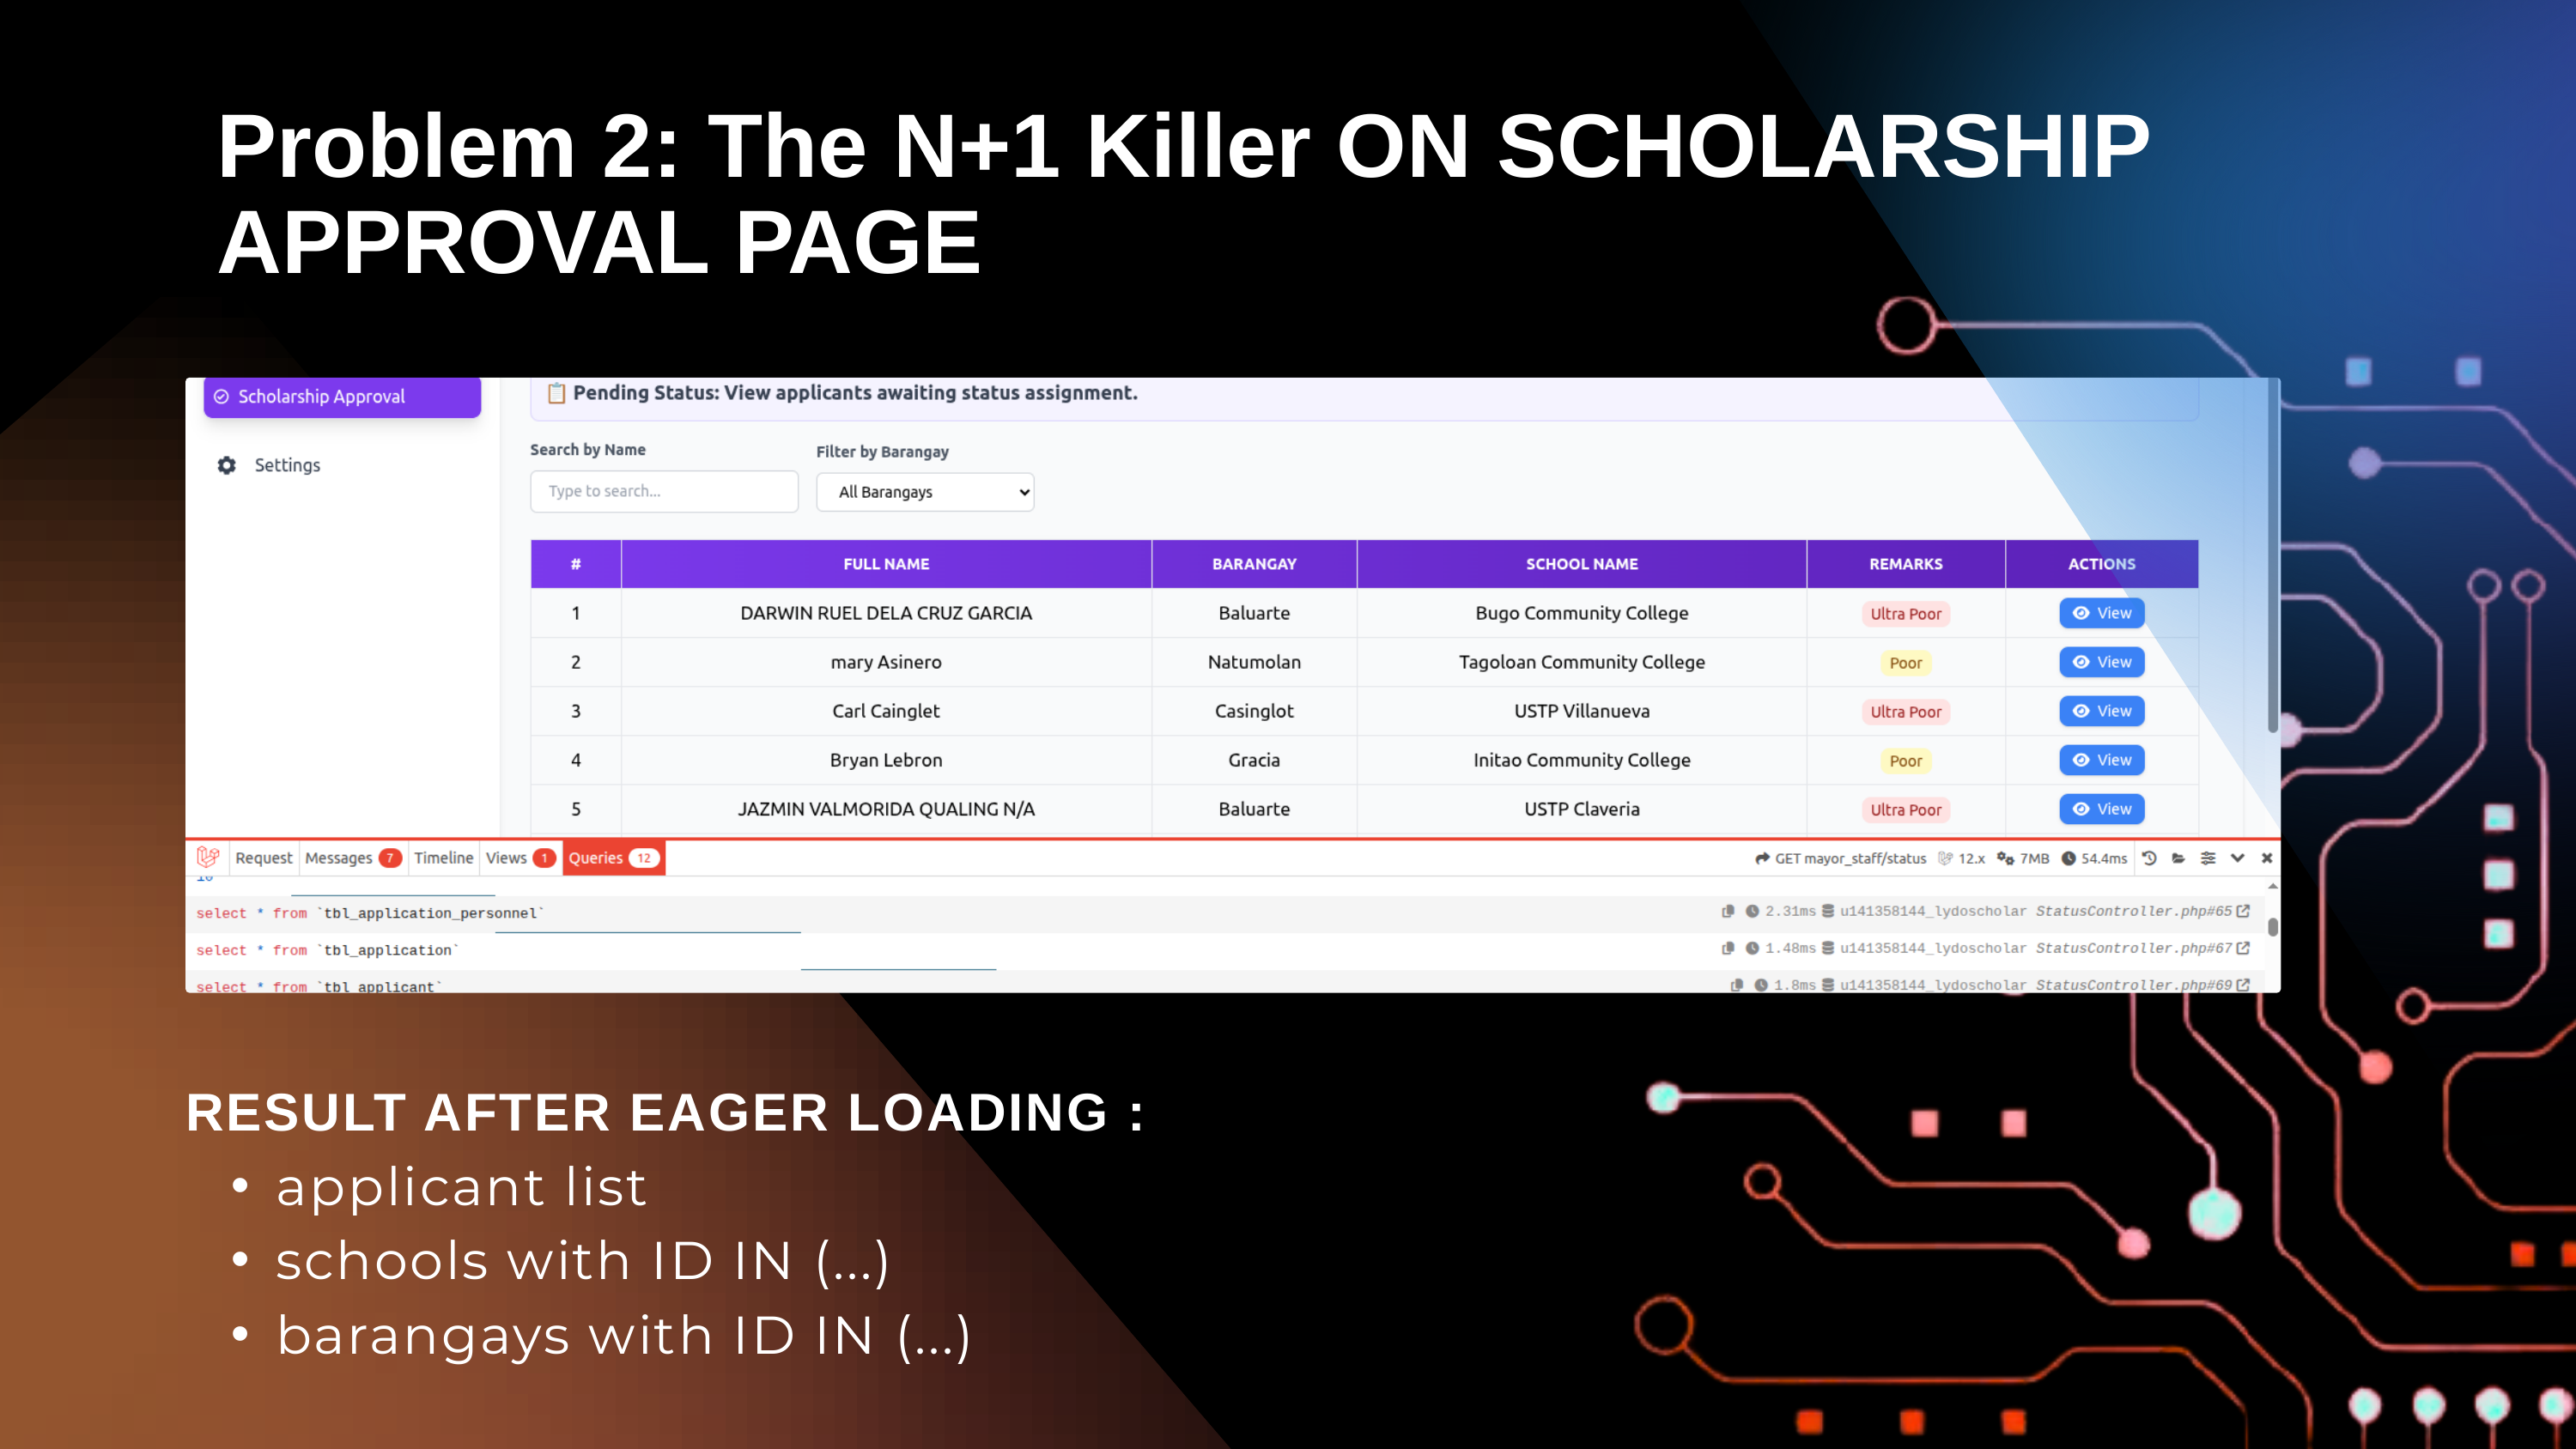

Problem 2: The N+1 Killer ON SCHOLARSHIP APPROVAL PAGE

RESULT AFTER EAGER LOADING :
applicant list
schools with ID IN (...)
barangays with ID IN (...)